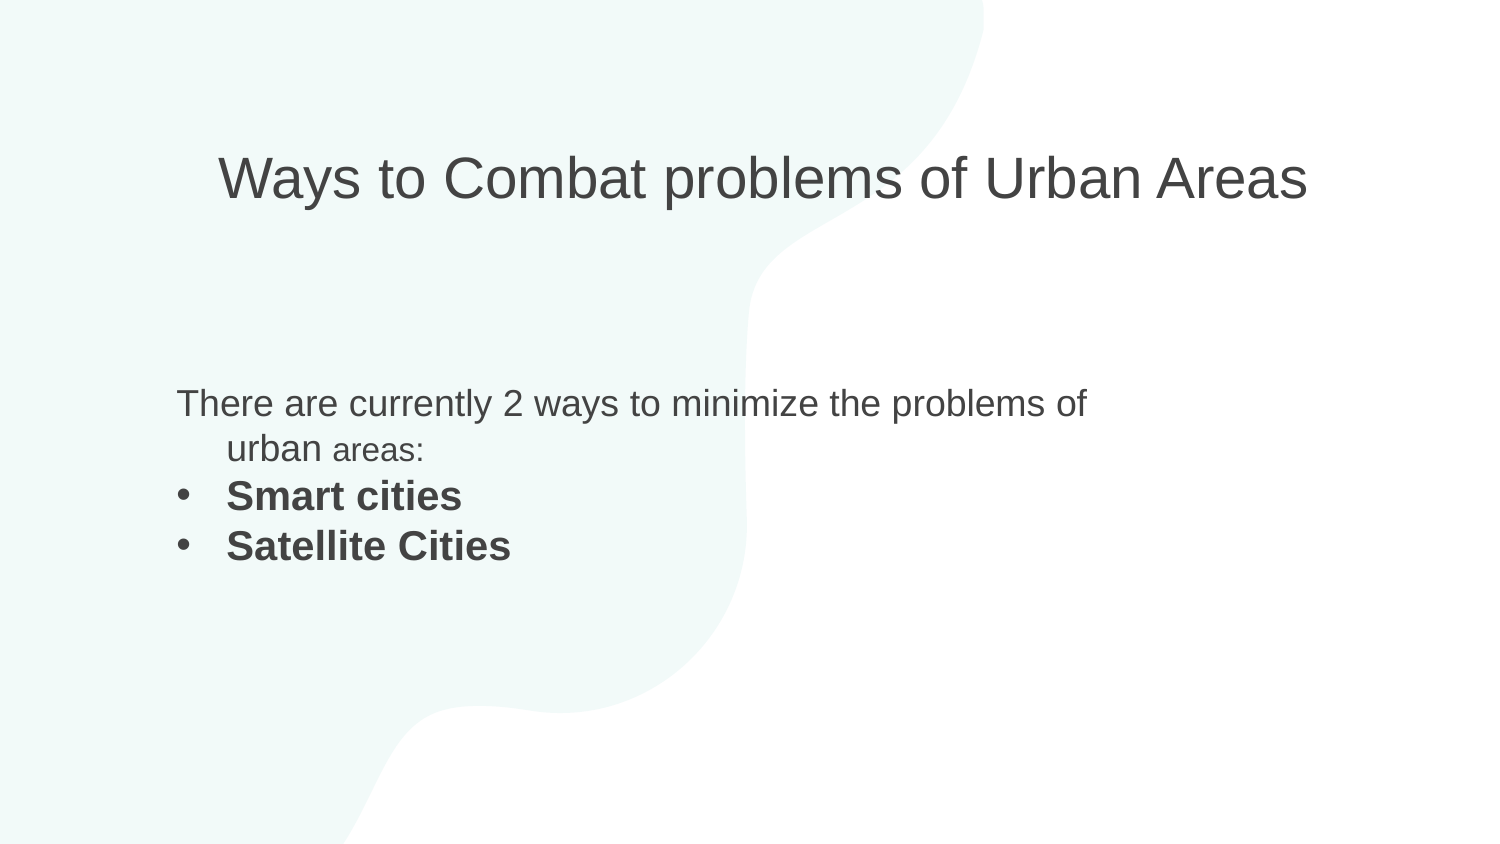

# Ways to Combat problems of Urban Areas
There are currently 2 ways to minimize the problems of urban areas:
Smart cities
Satellite Cities